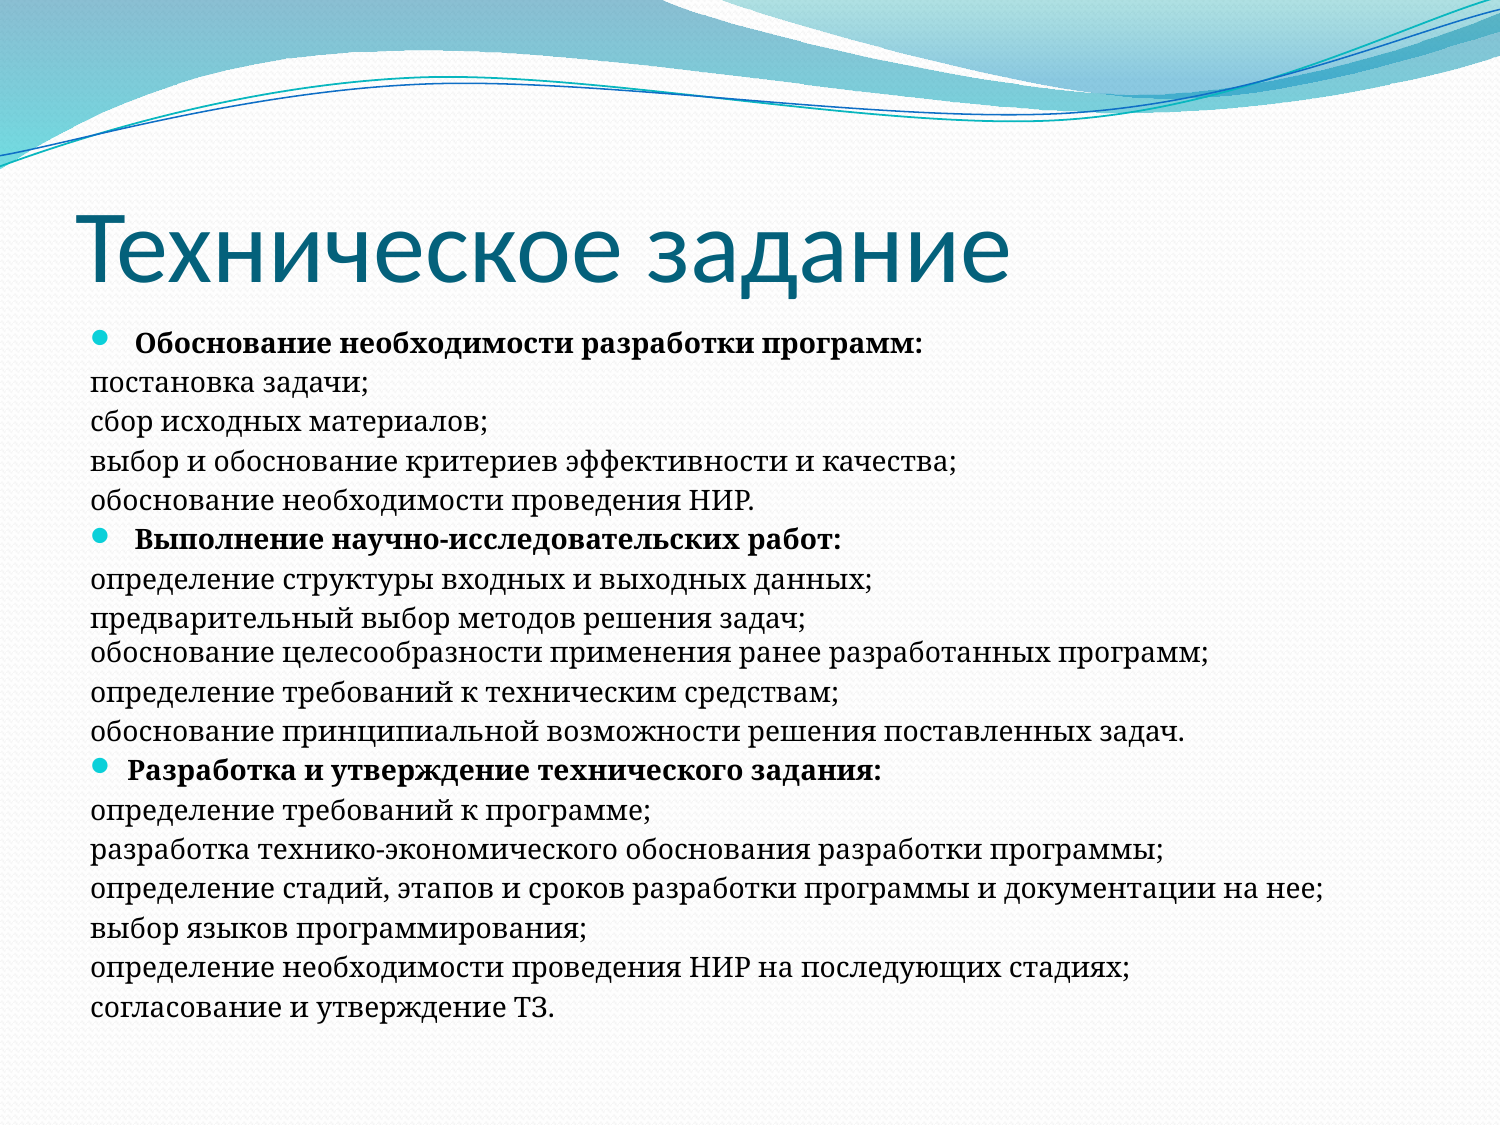

# Техническое задание
 Обоснование необходимости разработки программ:
постановка задачи;
сбор исходных материалов;
выбор и обоснование критериев эффективности и качества;
обоснование необходимости проведения НИР.
 Выполнение научно-исследовательских работ:
определение структуры входных и выходных данных;
предварительный выбор методов решения задач;
обоснование целесообразности применения ранее разработанных программ;
определение требований к техническим средствам;
обоснование принципиальной возможности решения поставленных задач.
Разработка и утверждение технического задания:
определение требований к программе;
разработка технико-экономического обоснования разработки программы;
определение стадий, этапов и сроков разработки программы и документации на нее;
выбор языков программирования;
определение необходимости проведения НИР на последующих стадиях;
согласование и утверждение ТЗ.